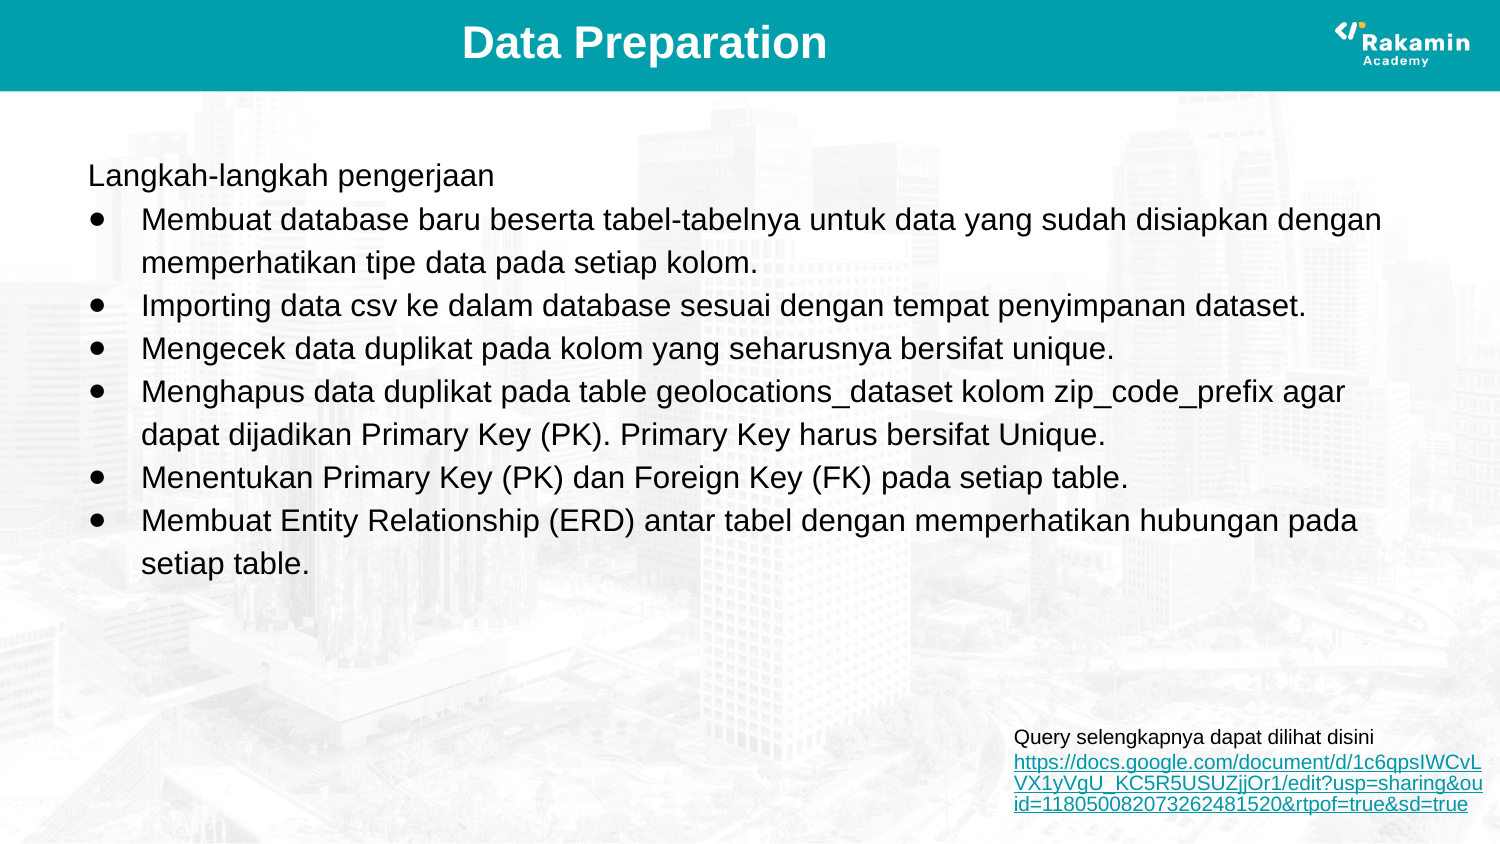

# Data Preparation
Langkah-langkah pengerjaan
Membuat database baru beserta tabel-tabelnya untuk data yang sudah disiapkan dengan memperhatikan tipe data pada setiap kolom.
Importing data csv ke dalam database sesuai dengan tempat penyimpanan dataset.
Mengecek data duplikat pada kolom yang seharusnya bersifat unique.
Menghapus data duplikat pada table geolocations_dataset kolom zip_code_prefix agar dapat dijadikan Primary Key (PK). Primary Key harus bersifat Unique.
Menentukan Primary Key (PK) dan Foreign Key (FK) pada setiap table.
Membuat Entity Relationship (ERD) antar tabel dengan memperhatikan hubungan pada setiap table.
Query selengkapnya dapat dilihat disini https://docs.google.com/document/d/1c6qpsIWCvLVX1yVgU_KC5R5USUZjjOr1/edit?usp=sharing&ouid=118050082073262481520&rtpof=true&sd=true